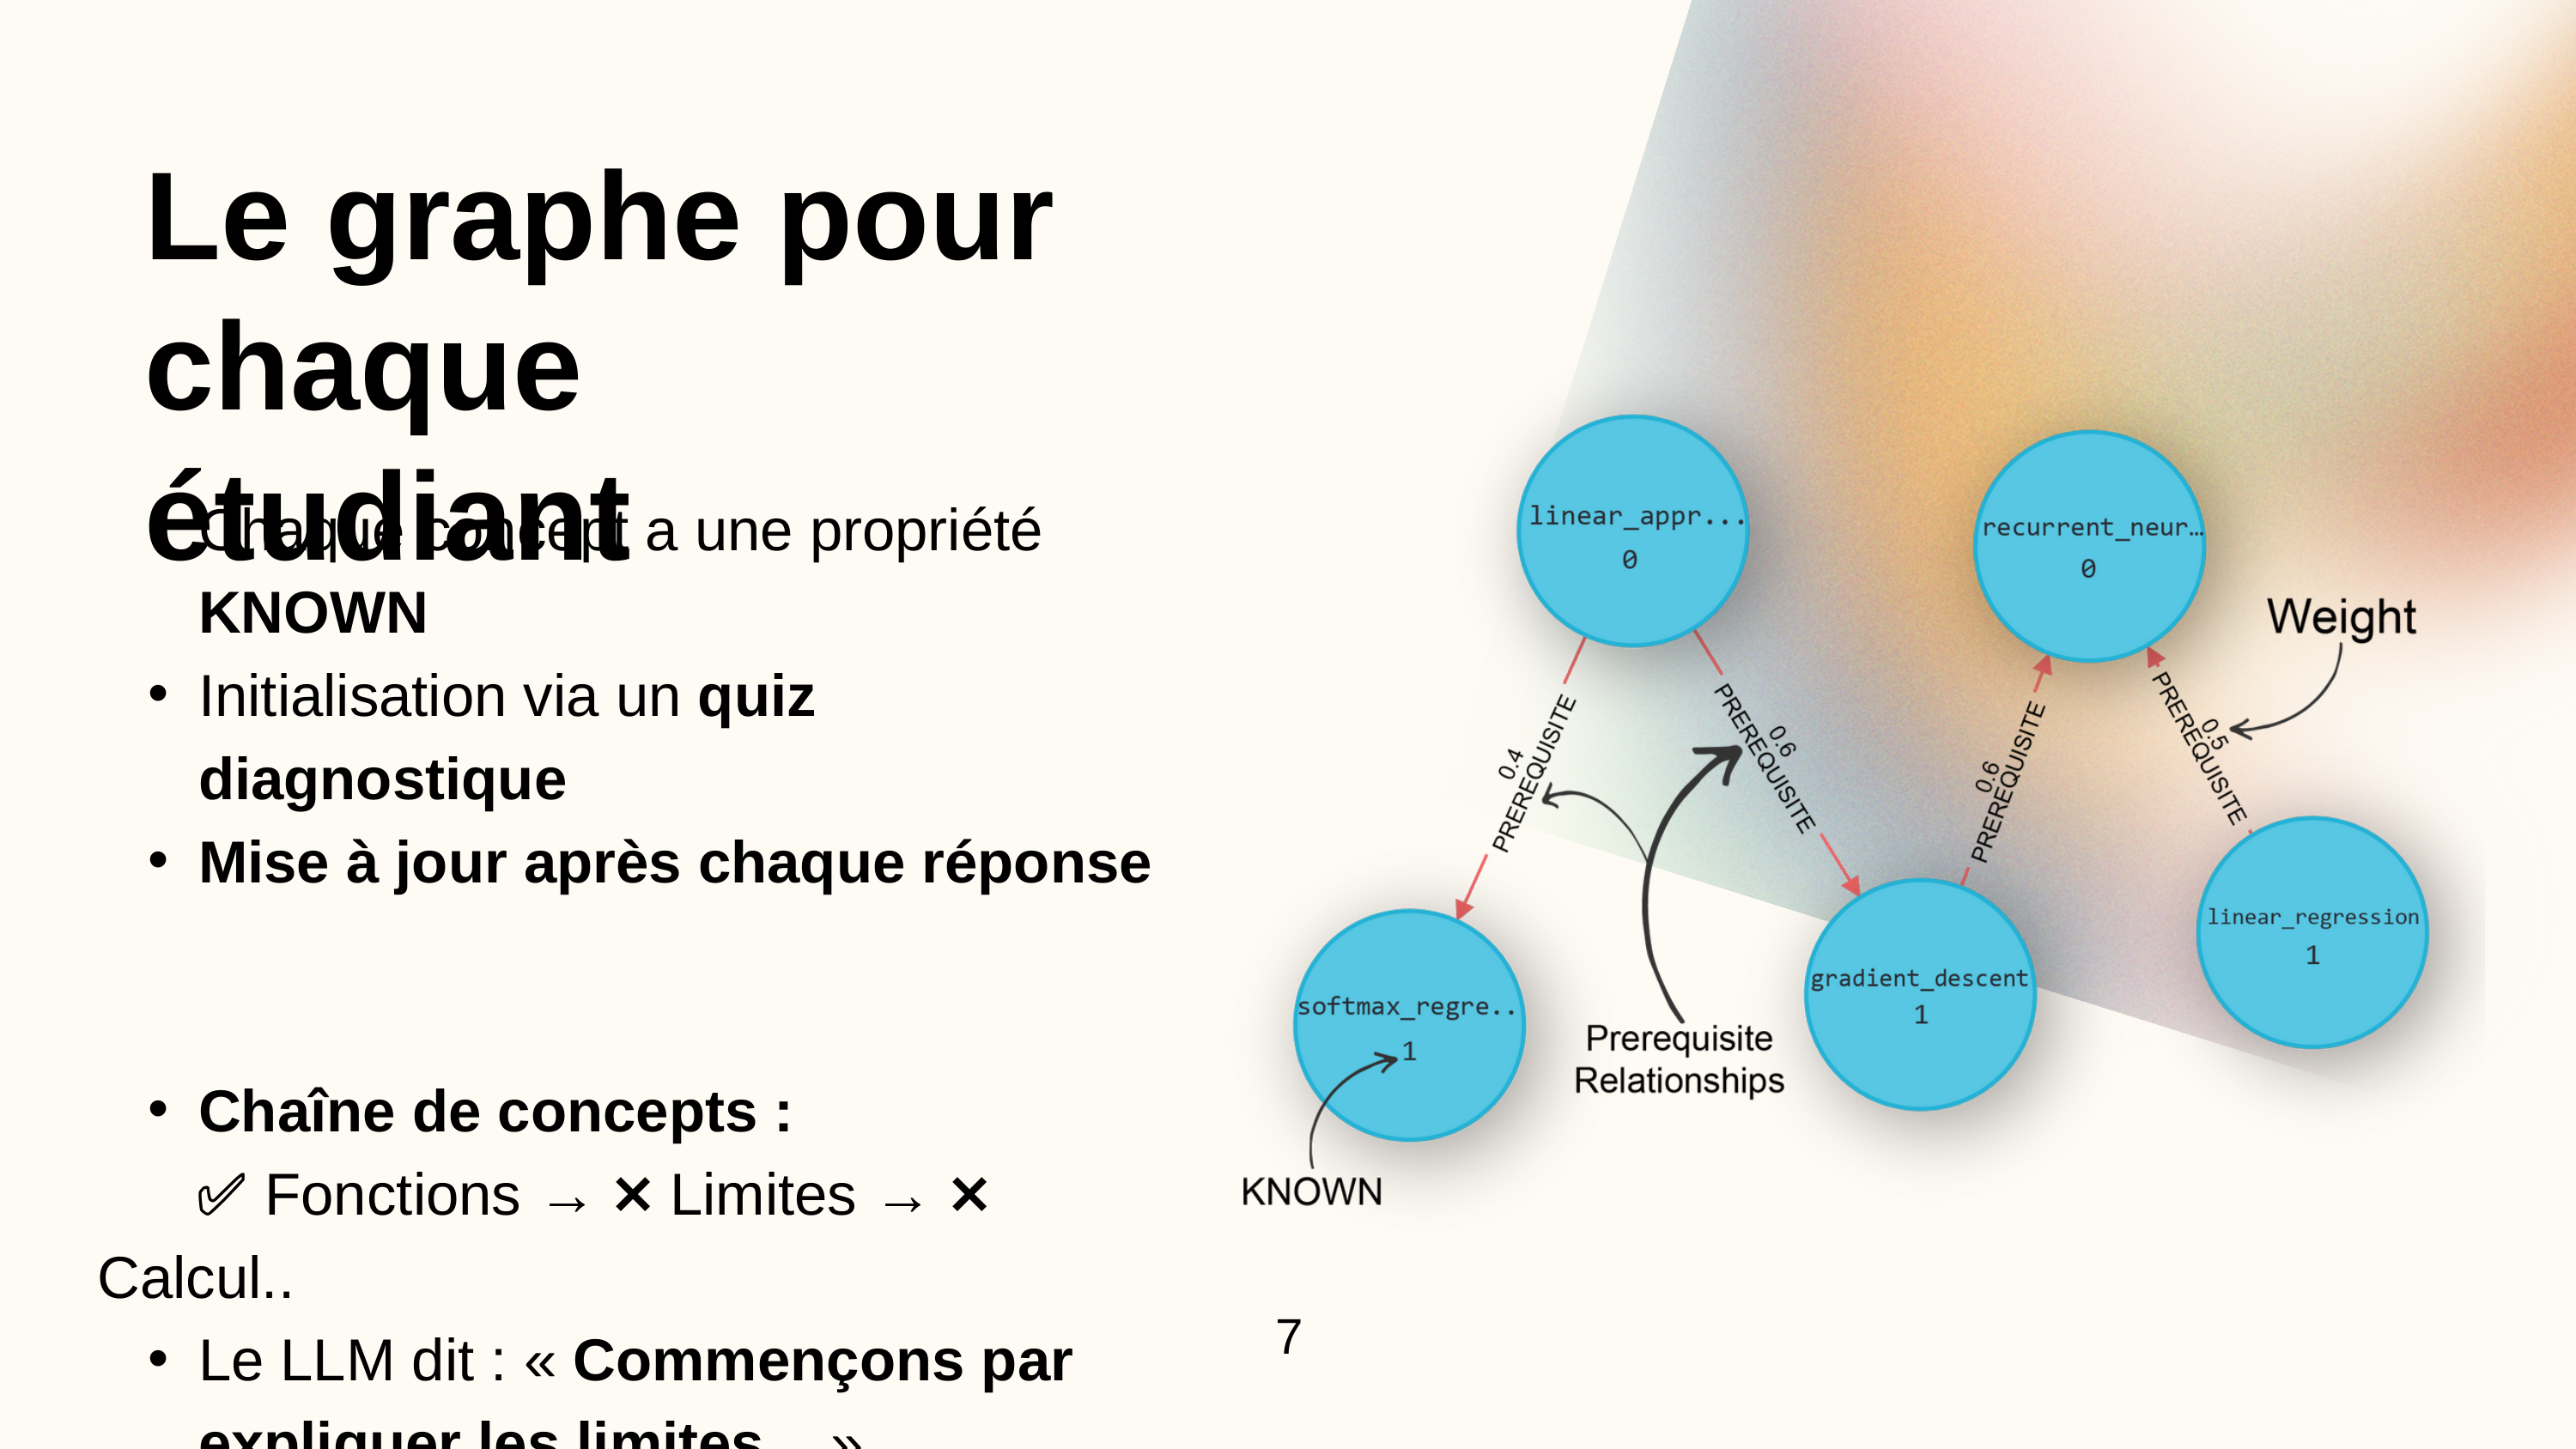

Le graphe pour chaque étudiant

Chaque concept a une propriété KNOWN
Initialisation via un quiz diagnostique
Mise à jour après chaque réponse

Chaîne de concepts :
      ✅ Fonctions → ❌ Limites → ❌ Calcul..
Le LLM dit : « Commençons par expliquer les limites... »

7